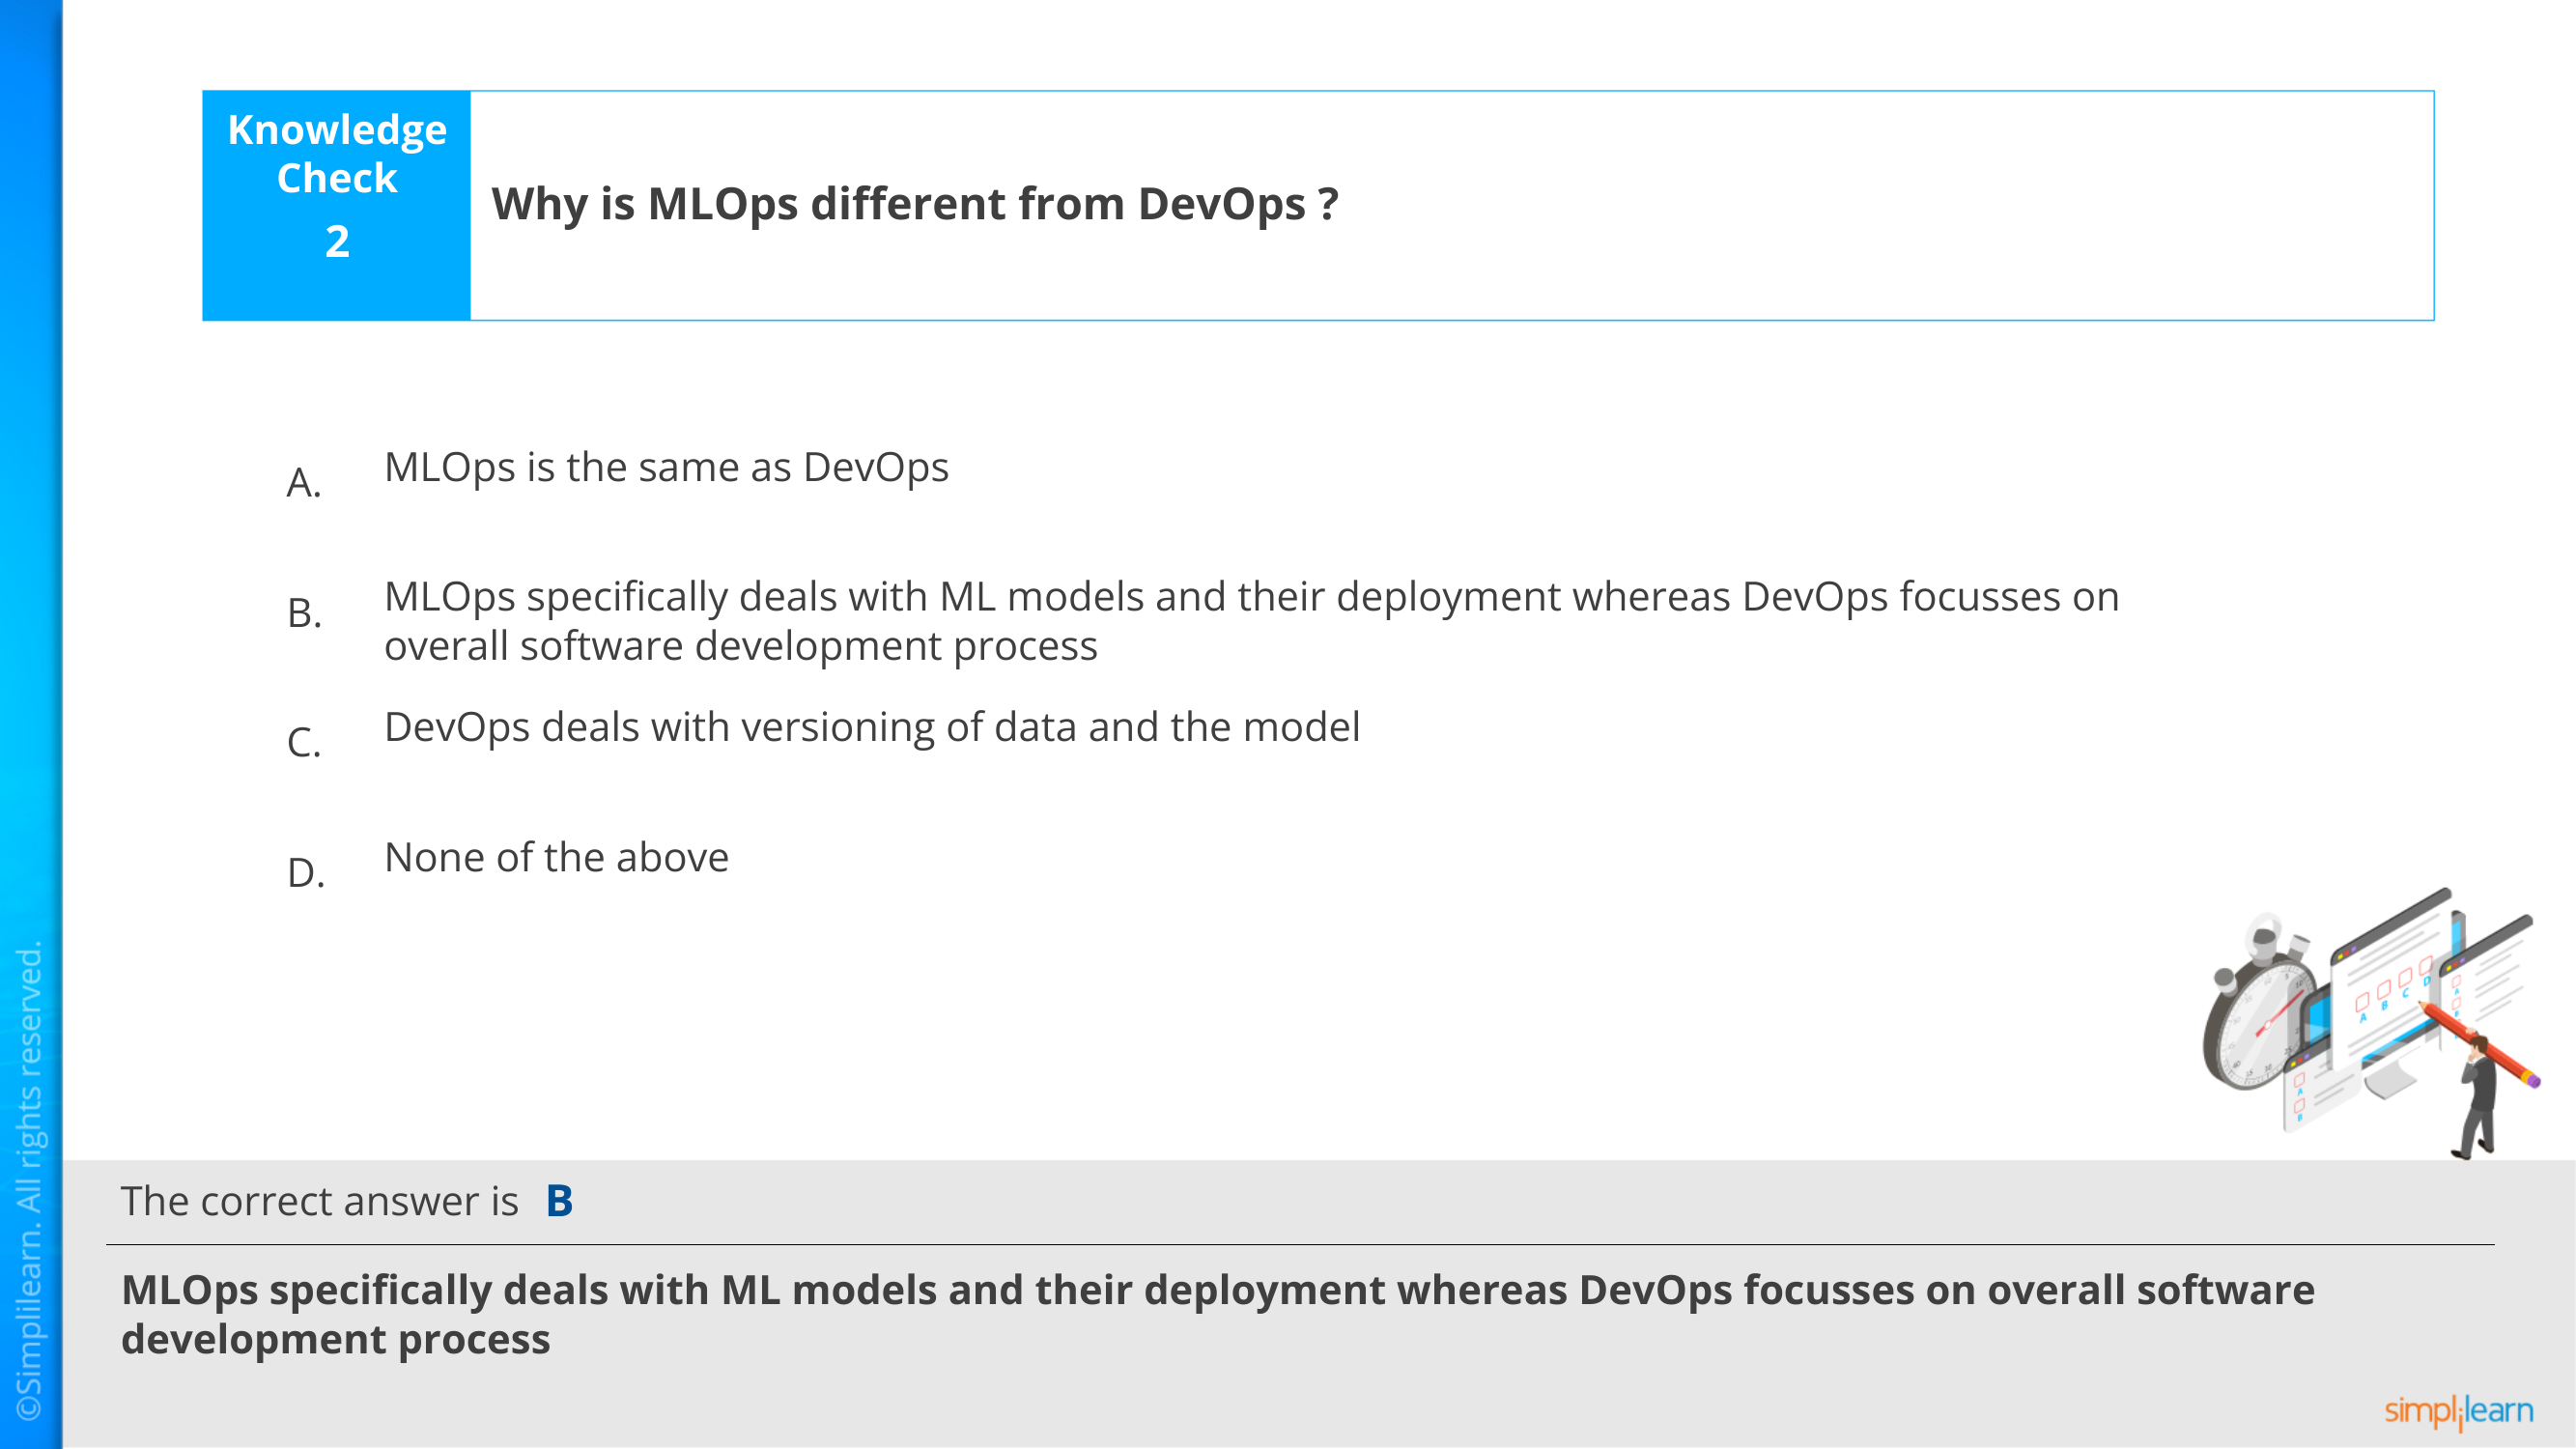

Why is MLOps different from DevOps ?
2
MLOps is the same as DevOps
MLOps specifically deals with ML models and their deployment whereas DevOps focusses on overall software development process
DevOps deals with versioning of data and the model
None of the above
B
MLOps specifically deals with ML models and their deployment whereas DevOps focusses on overall software development process